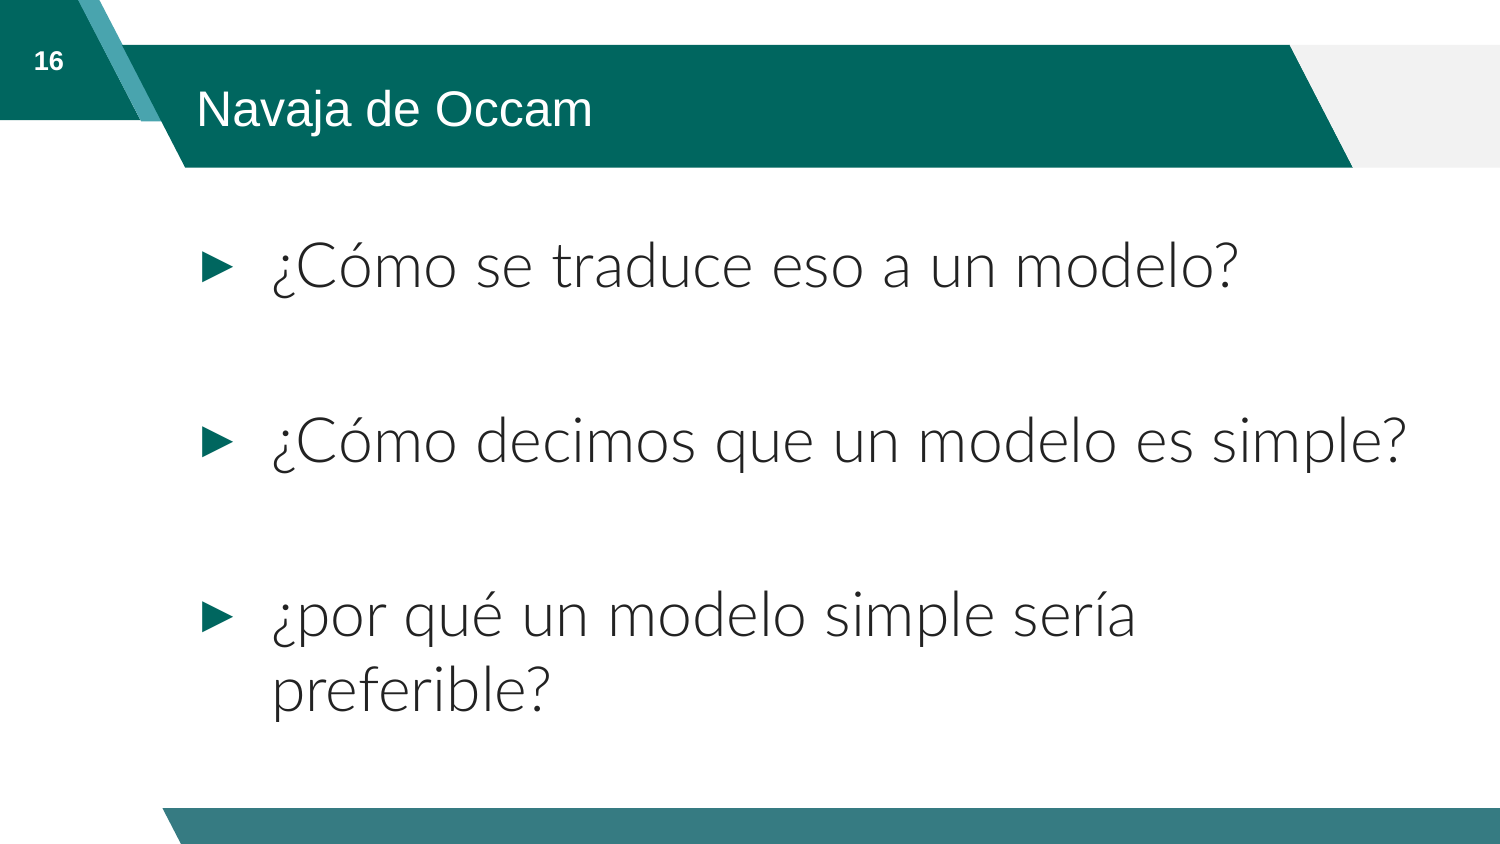

16
# Navaja de Occam
¿Cómo se traduce eso a un modelo?

¿Cómo decimos que un modelo es simple?

¿por qué un modelo simple sería preferible?